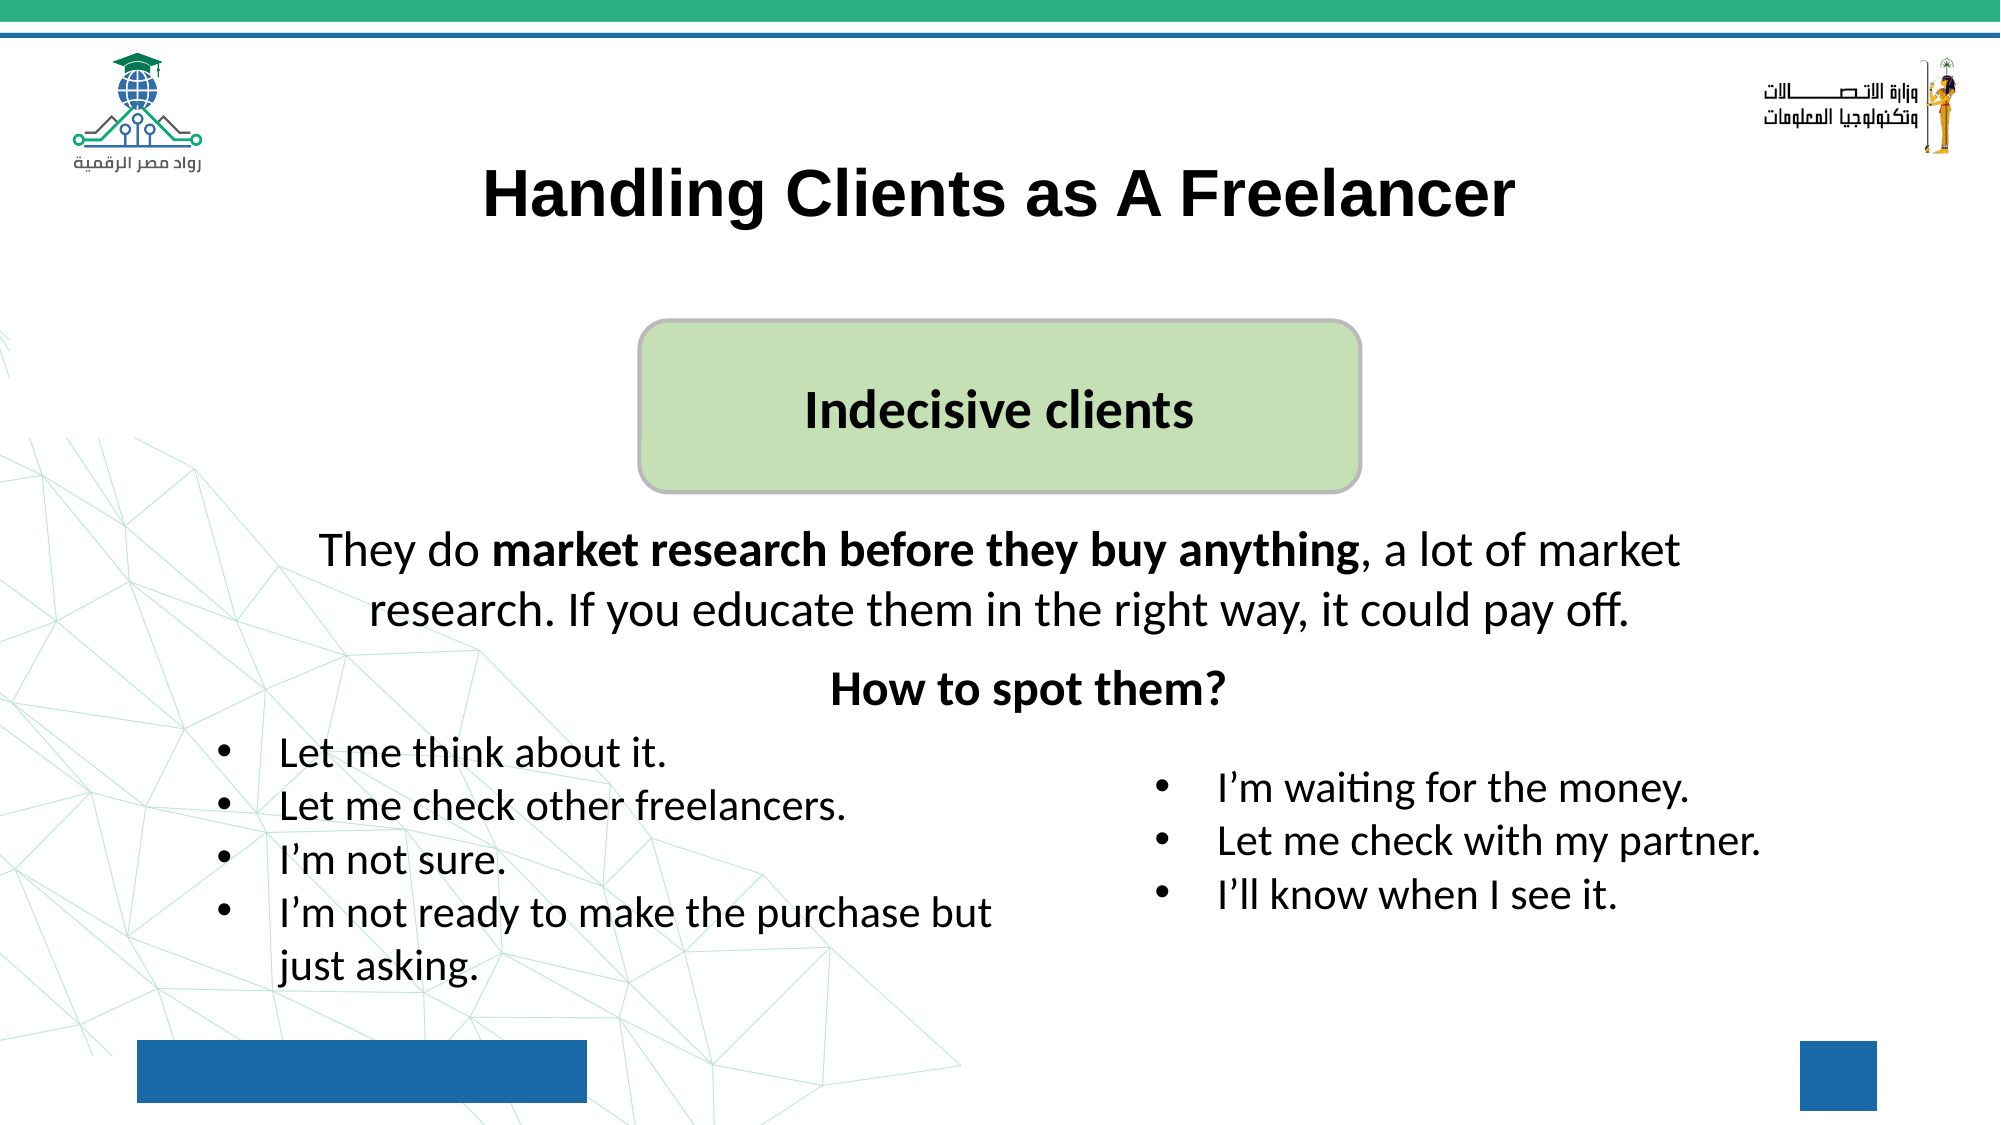

# Handling Clients as A Freelancer
Indecisive clients
They do market research before they buy anything, a lot of market research. If you educate them in the right way, it could pay off.
How to spot them?
Let me think about it.
Let me check other freelancers.
I’m not sure.
I’m not ready to make the purchase but just asking.
I’m waiting for the money.
Let me check with my partner.
I’ll know when I see it.